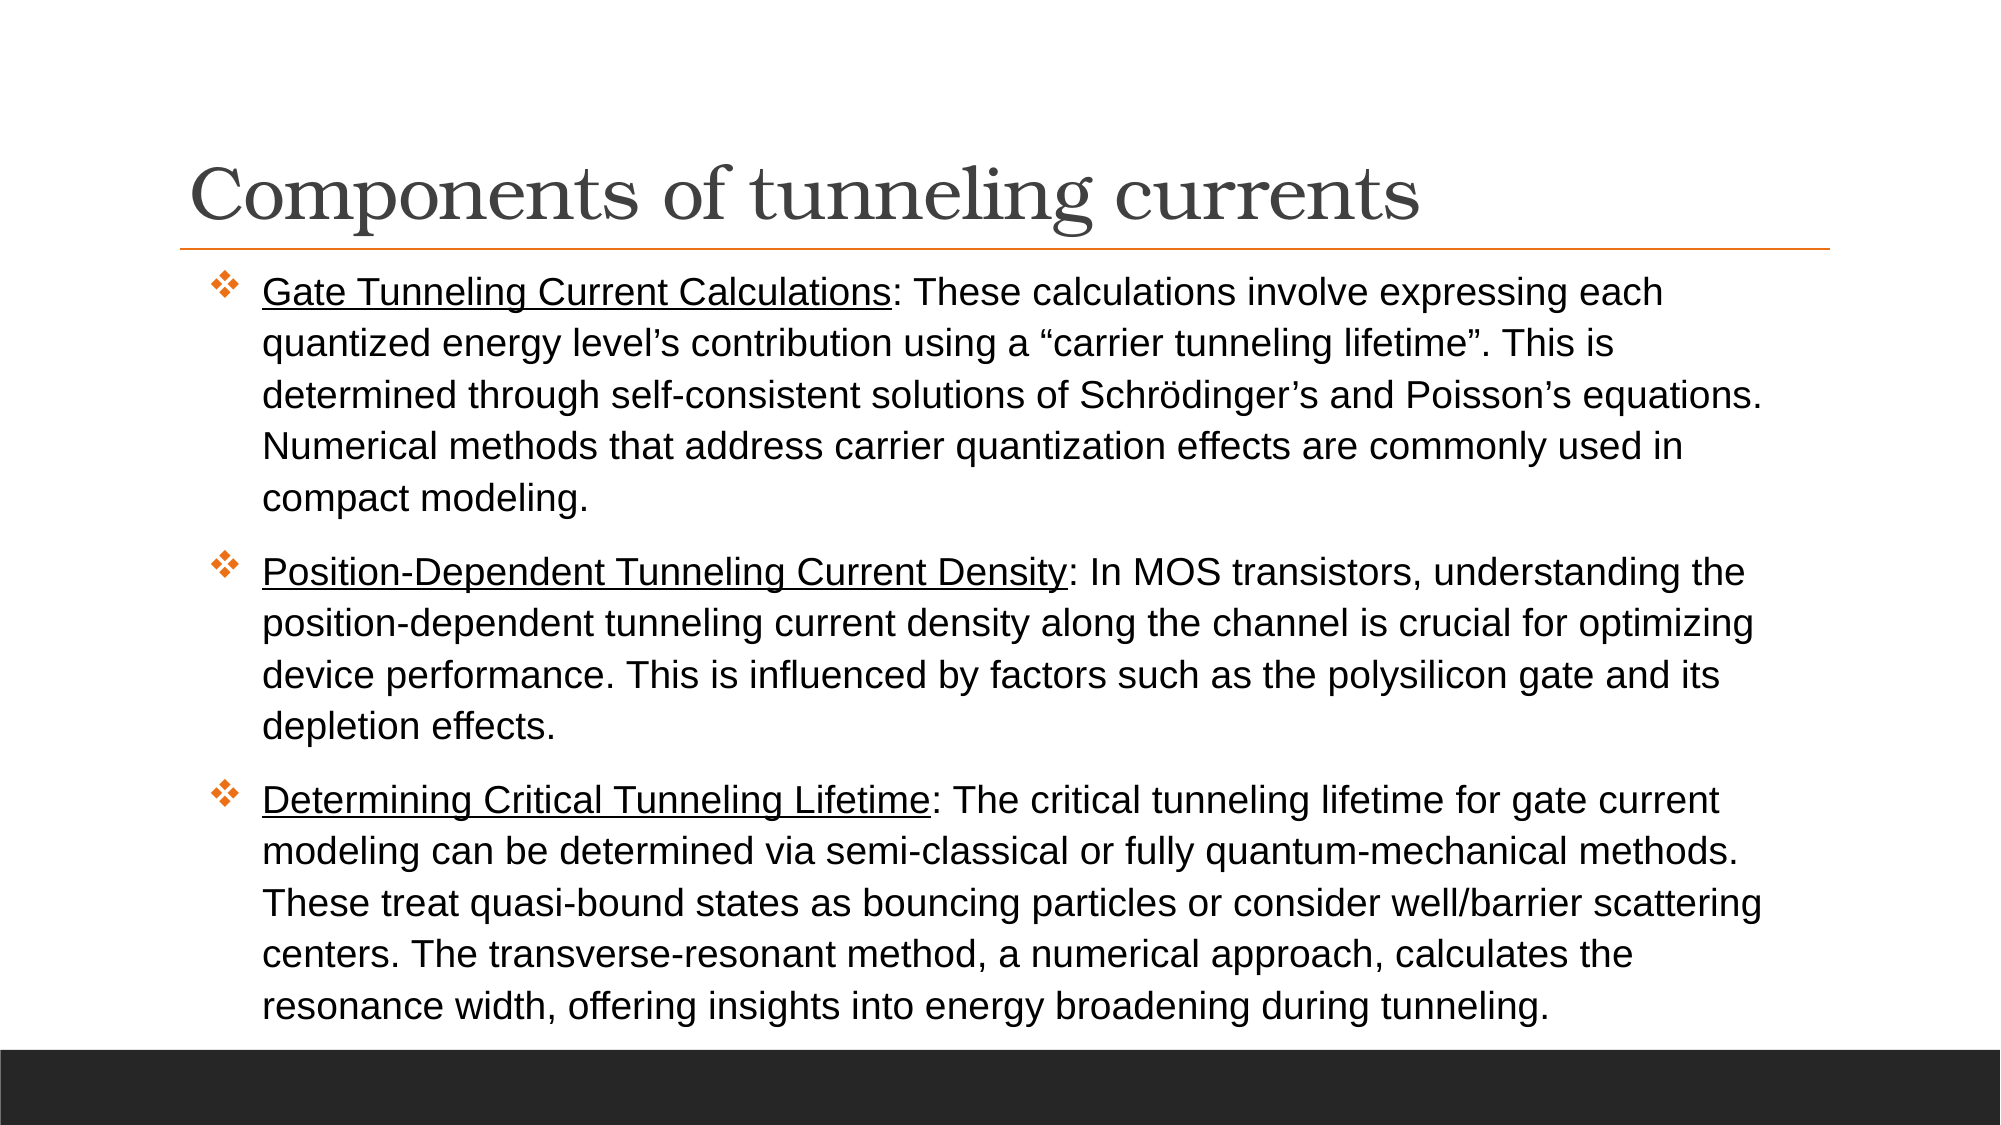

Components of tunneling currents
Gate Tunneling Current Calculations: These calculations involve expressing each quantized energy level’s contribution using a “carrier tunneling lifetime”. This is determined through self-consistent solutions of Schrödinger’s and Poisson’s equations. Numerical methods that address carrier quantization effects are commonly used in compact modeling.
Position-Dependent Tunneling Current Density: In MOS transistors, understanding the position-dependent tunneling current density along the channel is crucial for optimizing device performance. This is influenced by factors such as the polysilicon gate and its depletion effects.
Determining Critical Tunneling Lifetime: The critical tunneling lifetime for gate current modeling can be determined via semi-classical or fully quantum-mechanical methods. These treat quasi-bound states as bouncing particles or consider well/barrier scattering centers. The transverse-resonant method, a numerical approach, calculates the resonance width, offering insights into energy broadening during tunneling.